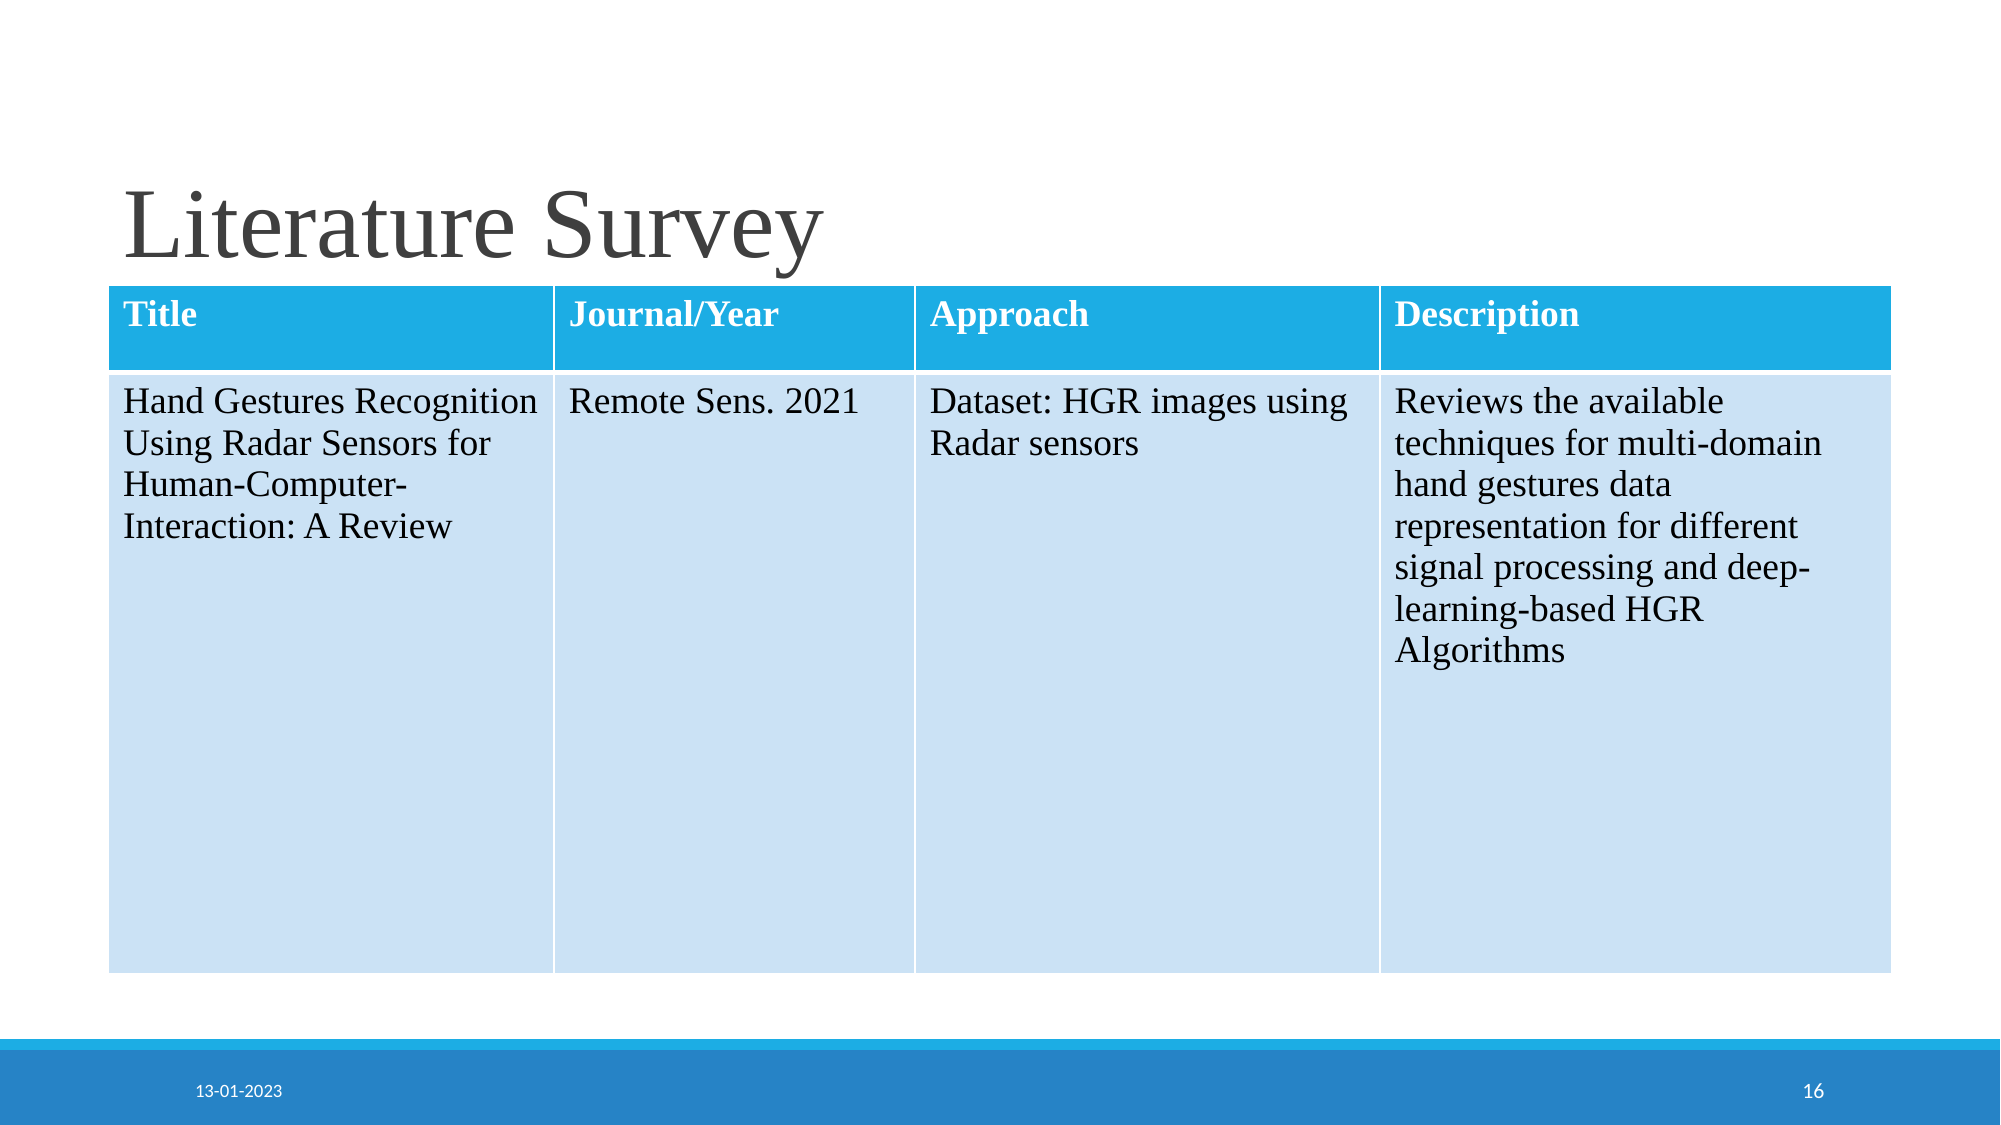

# Literature Survey
| Title | Journal/Year | Approach | Description |
| --- | --- | --- | --- |
| Hand Gestures Recognition Using Radar Sensors for Human-Computer-Interaction: A Review | Remote Sens. 2021 | Dataset: HGR images using Radar sensors | Reviews the available techniques for multi-domain hand gestures data representation for different signal processing and deep-learning-based HGR Algorithms |
13-01-2023
16